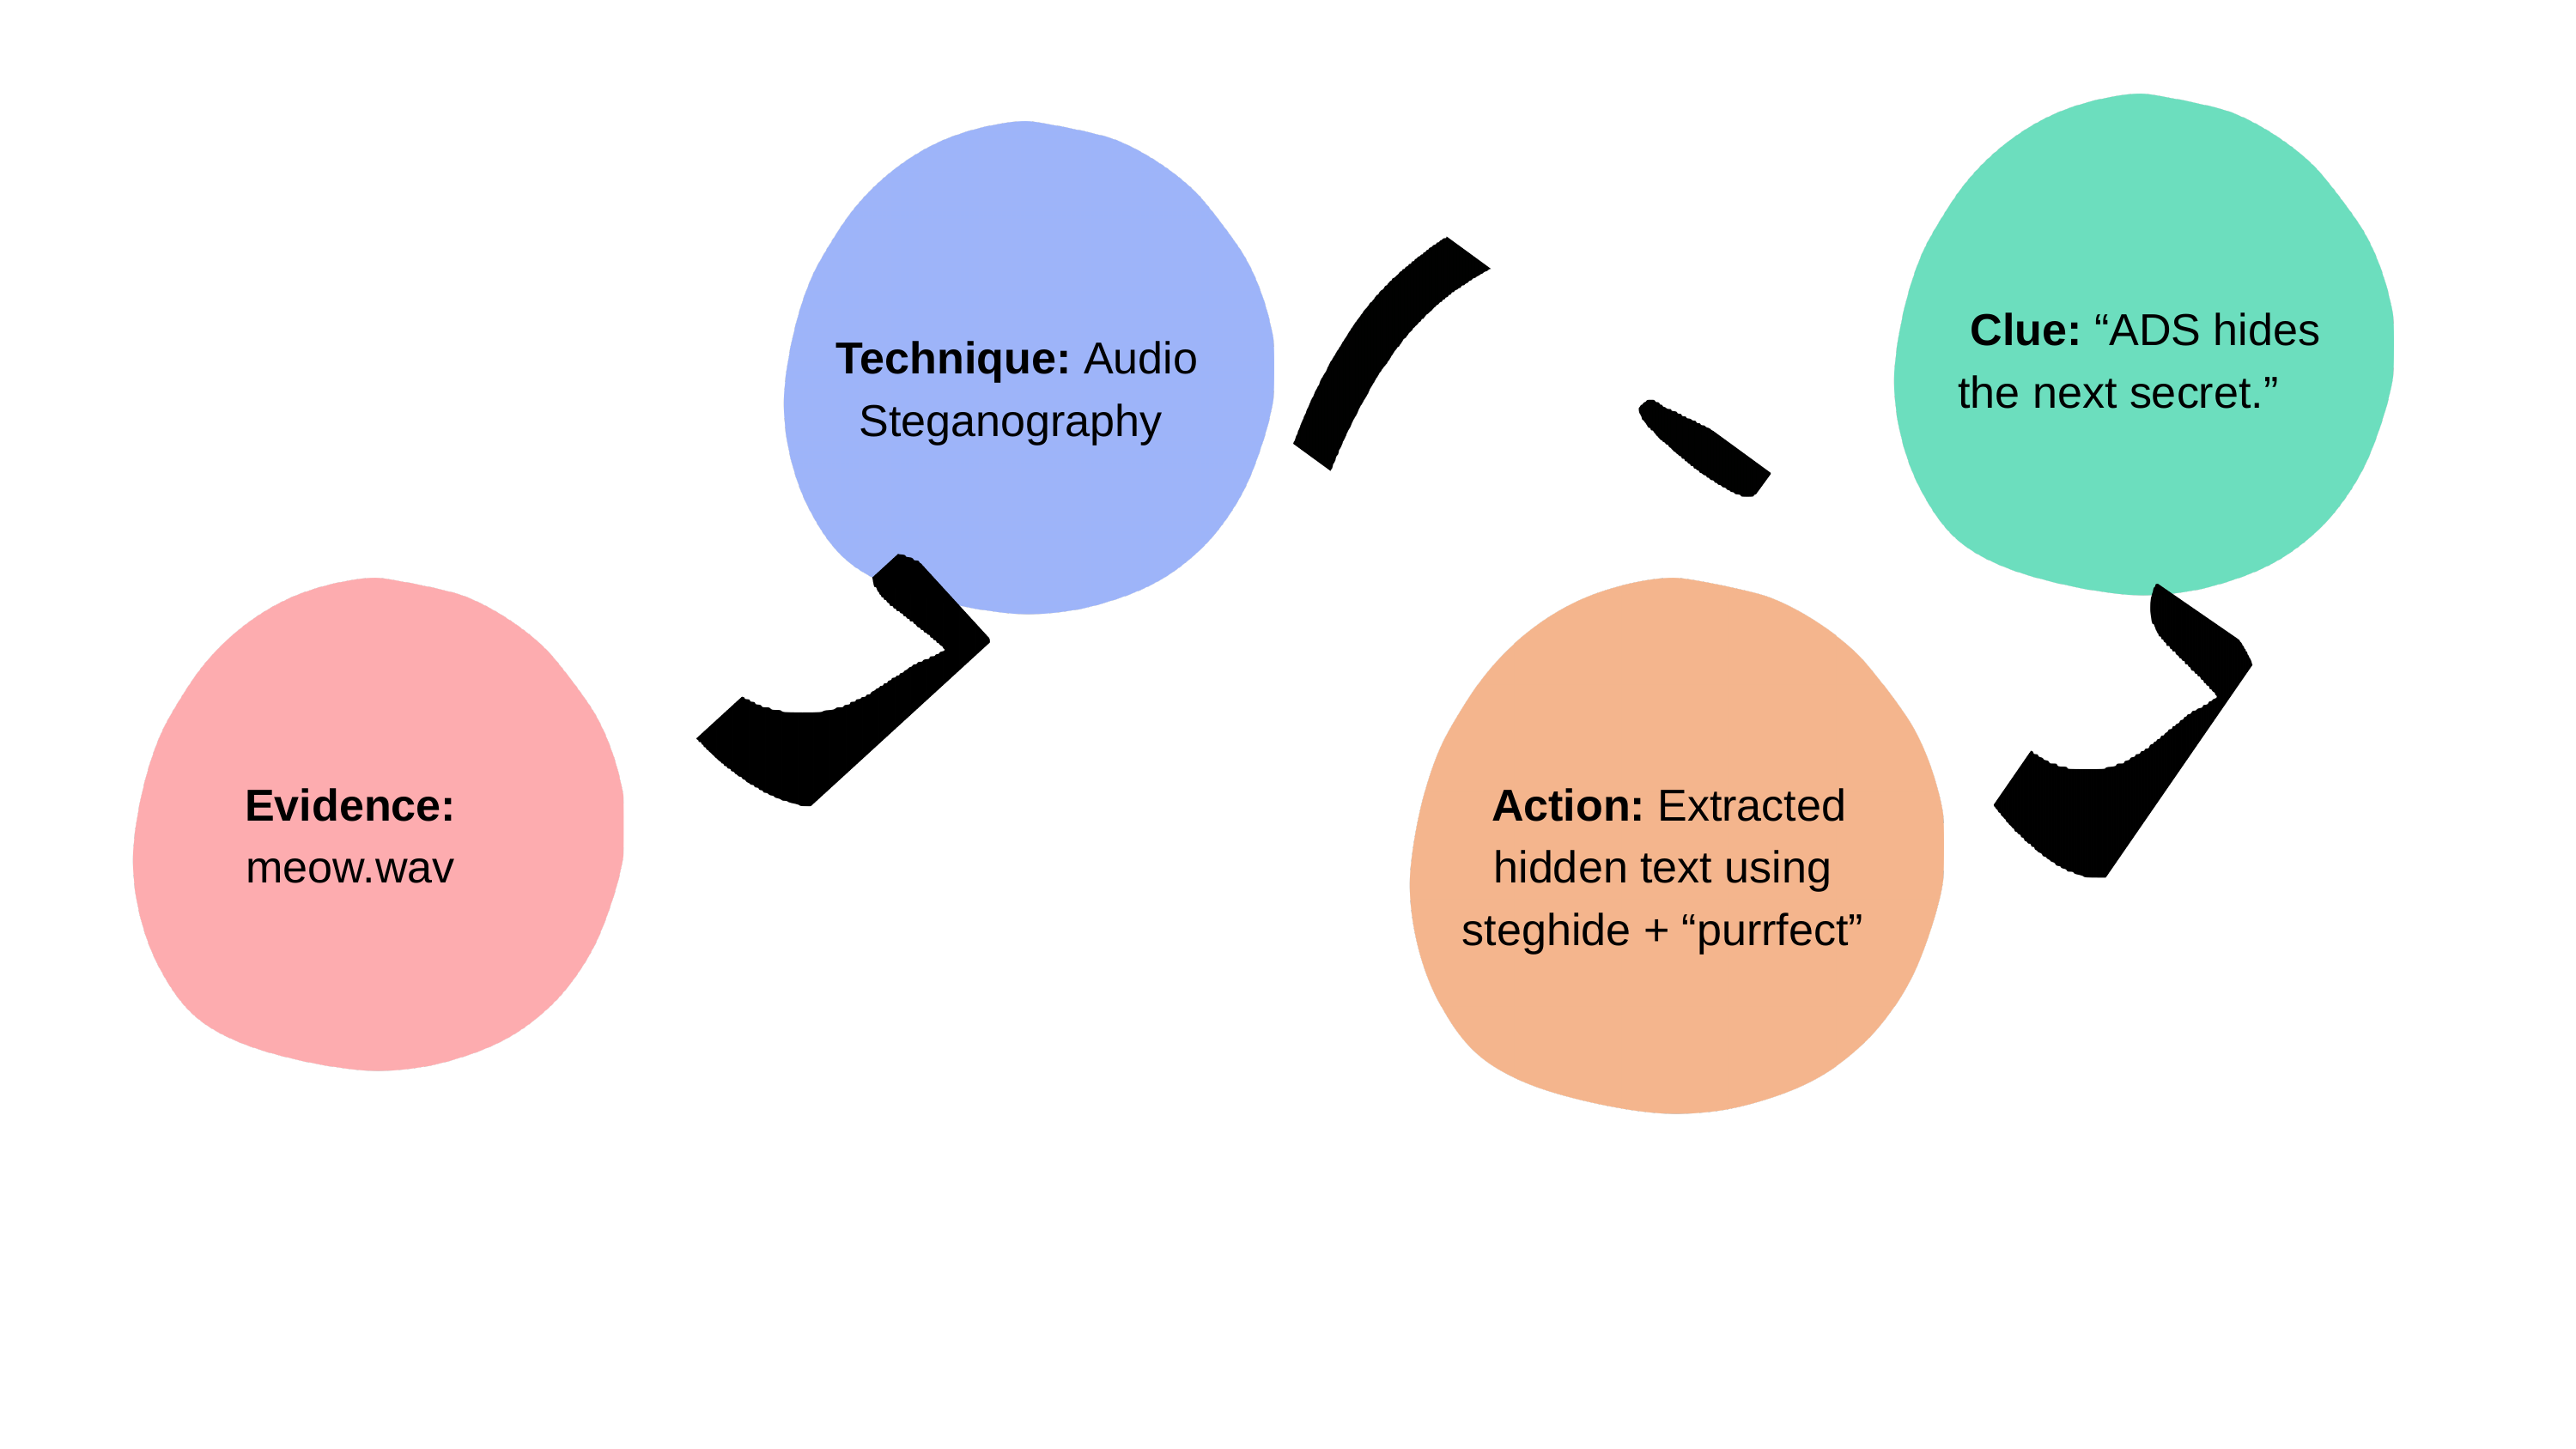

Clue: “ADS hides the next secret.”

 Technique: Audio Steganography

Evidence: meow.wav
 Action: Extracted hidden text using steghide + “purrfect”